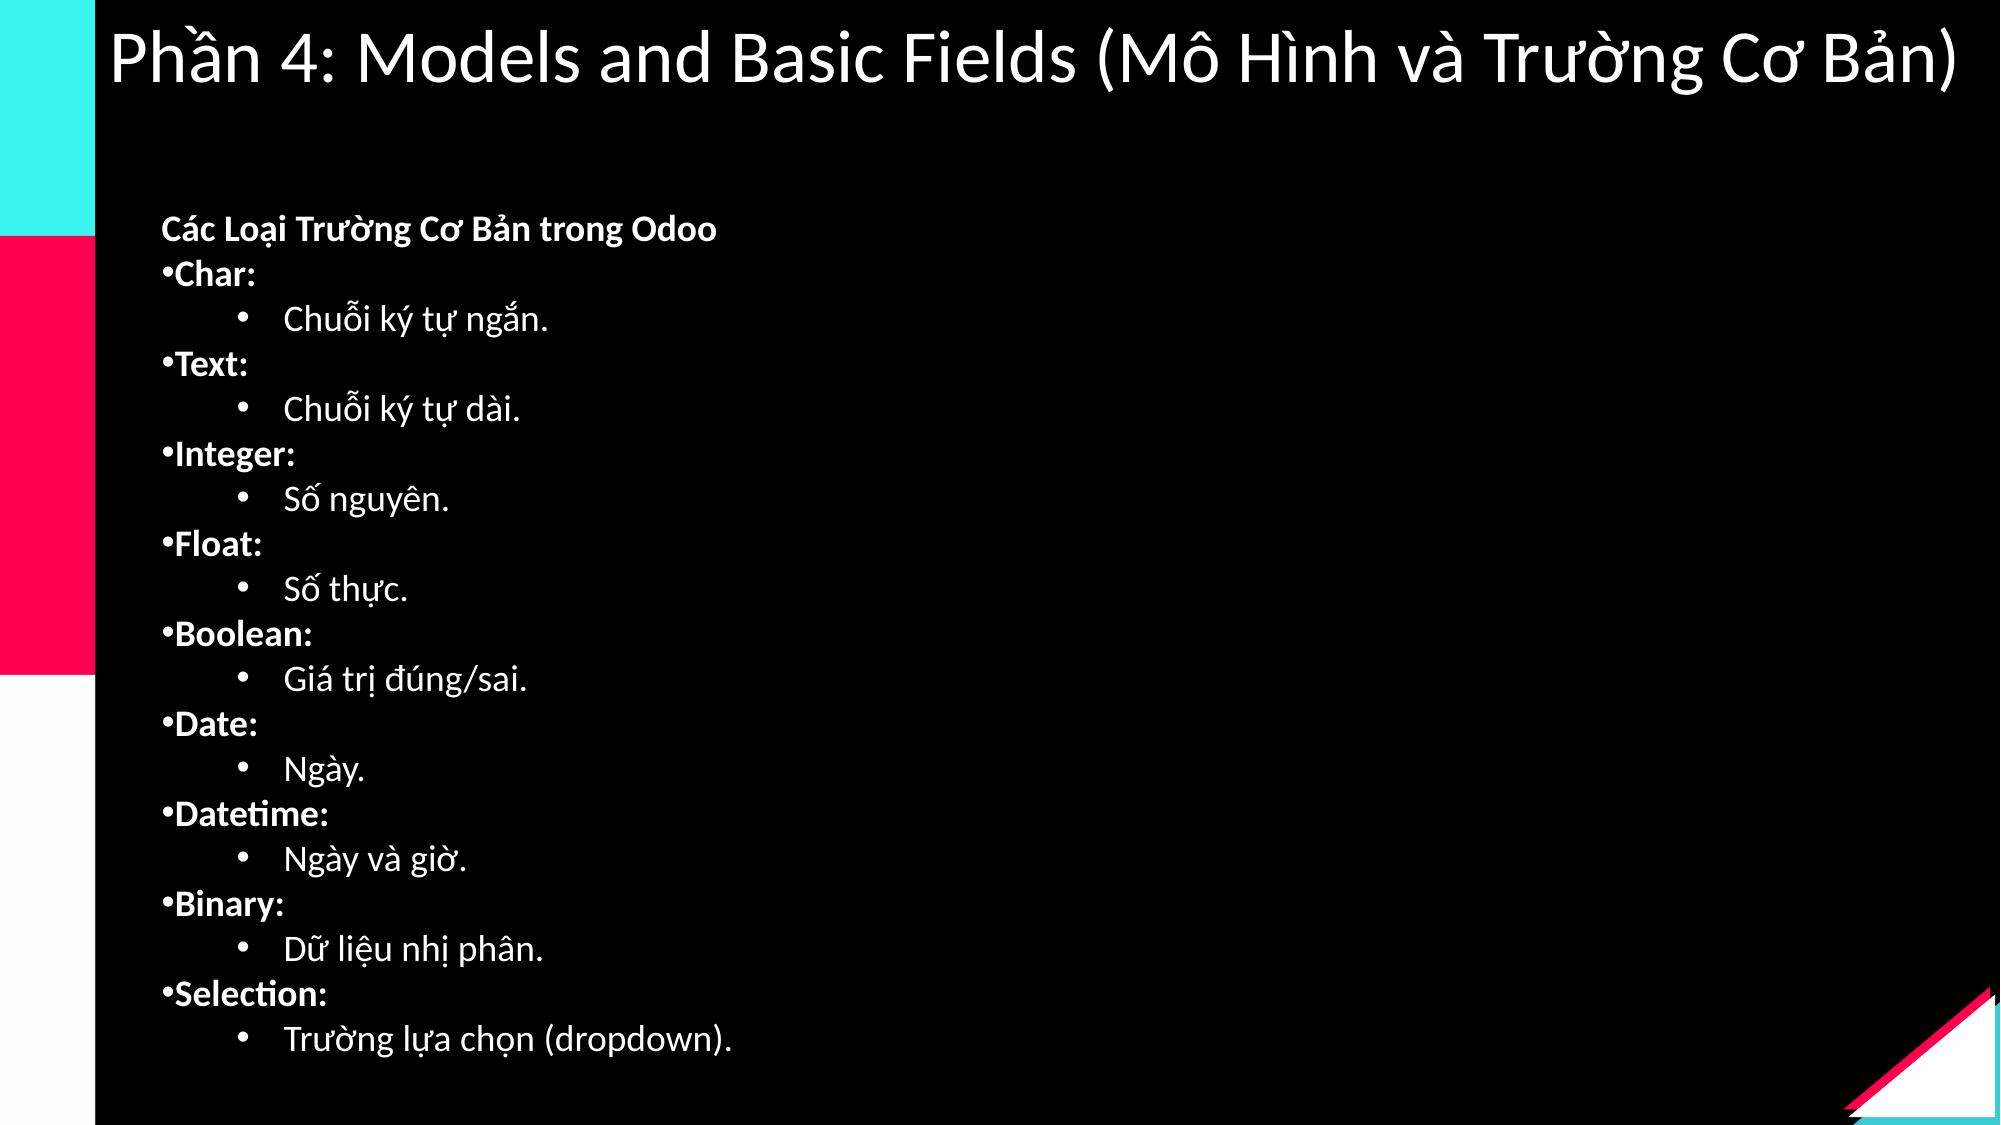

Phần 4: Models and Basic Fields (Mô Hình và Trường Cơ Bản)

Các Loại Trường Cơ Bản trong Odoo
Char:
Chuỗi ký tự ngắn.
Text:
Chuỗi ký tự dài.
Integer:
Số nguyên.
Float:
Số thực.
Boolean:
Giá trị đúng/sai.
Date:
Ngày.
Datetime:
Ngày và giờ.
Binary:
Dữ liệu nhị phân.
Selection:
Trường lựa chọn (dropdown).